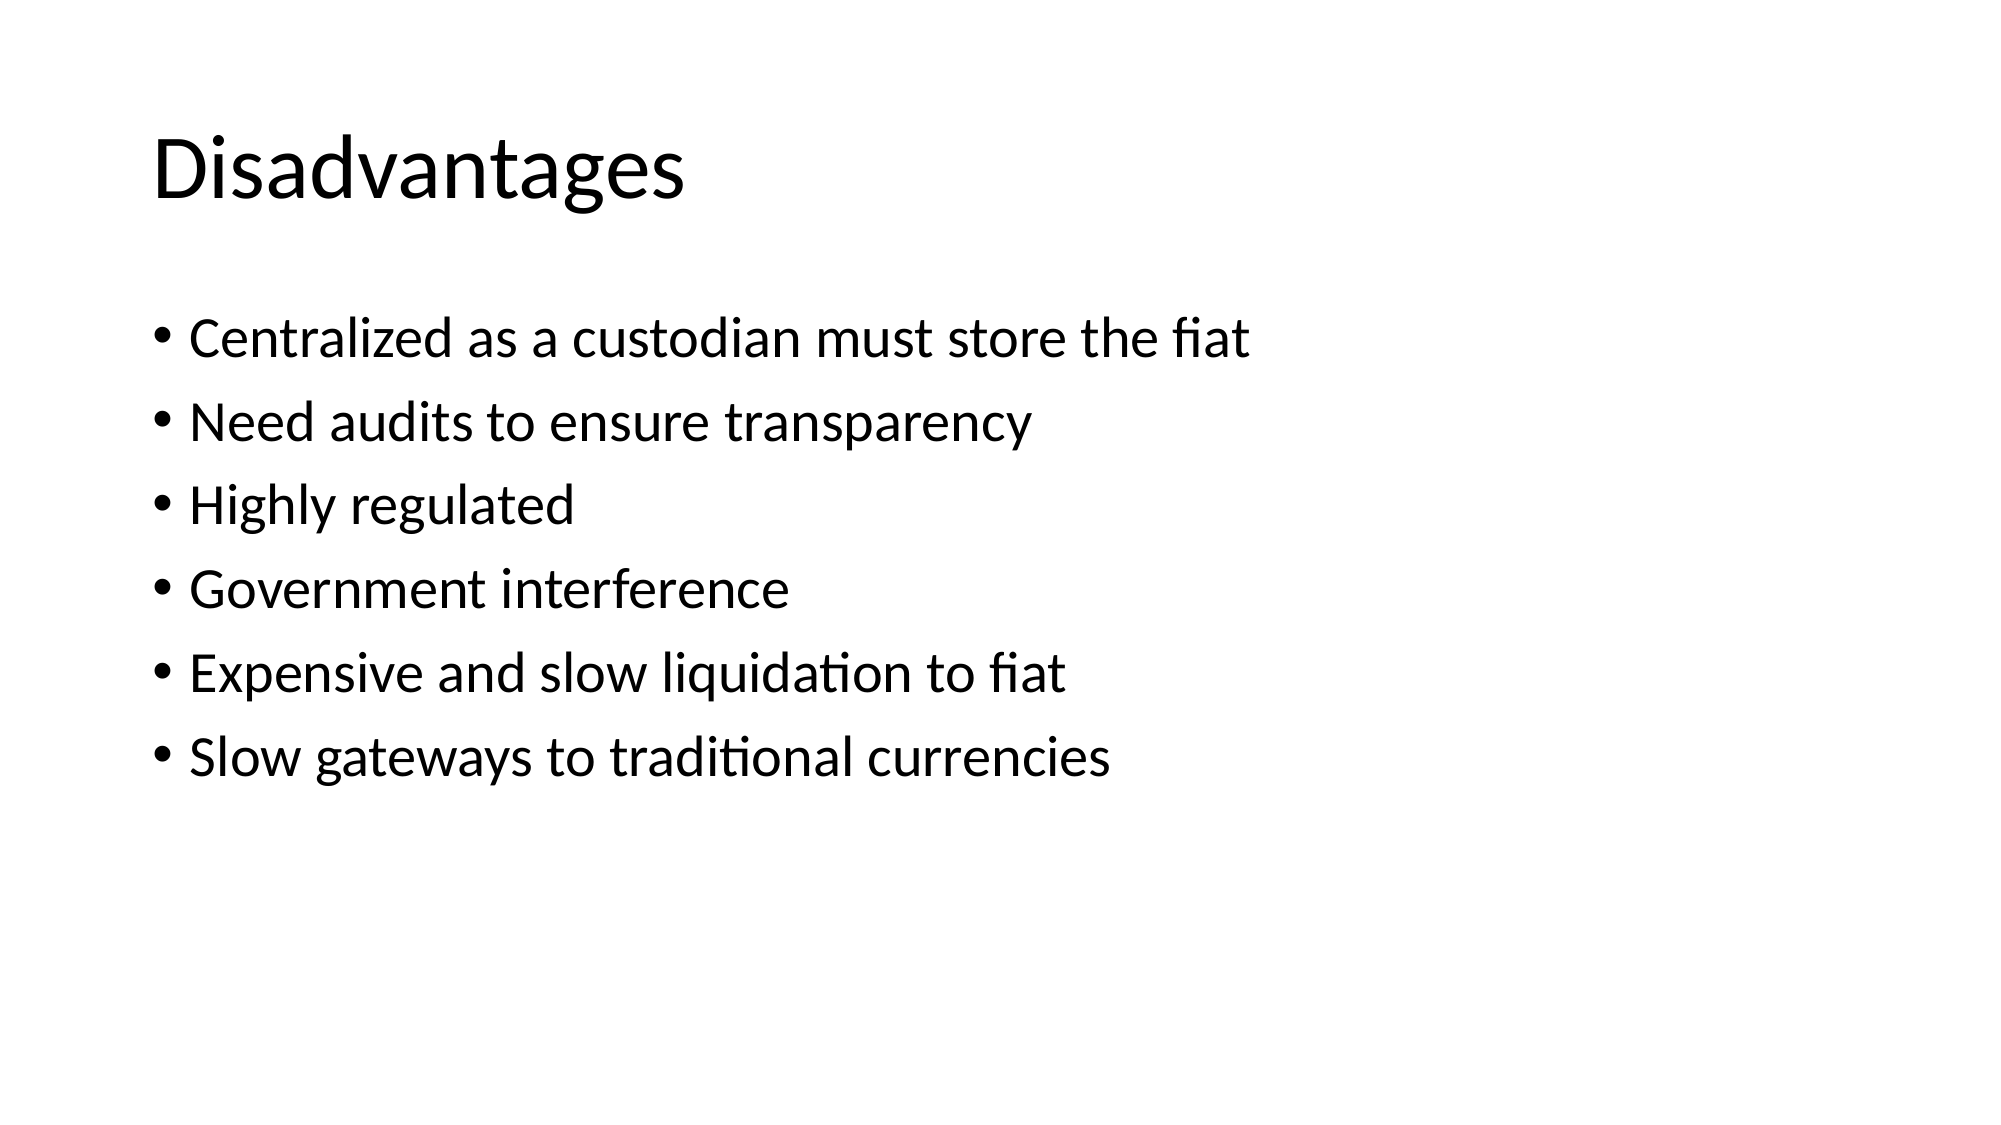

# Disadvantages
Centralized as a custodian must store the fiat
Need audits to ensure transparency
Highly regulated
Government interference
Expensive and slow liquidation to fiat
Slow gateways to traditional currencies